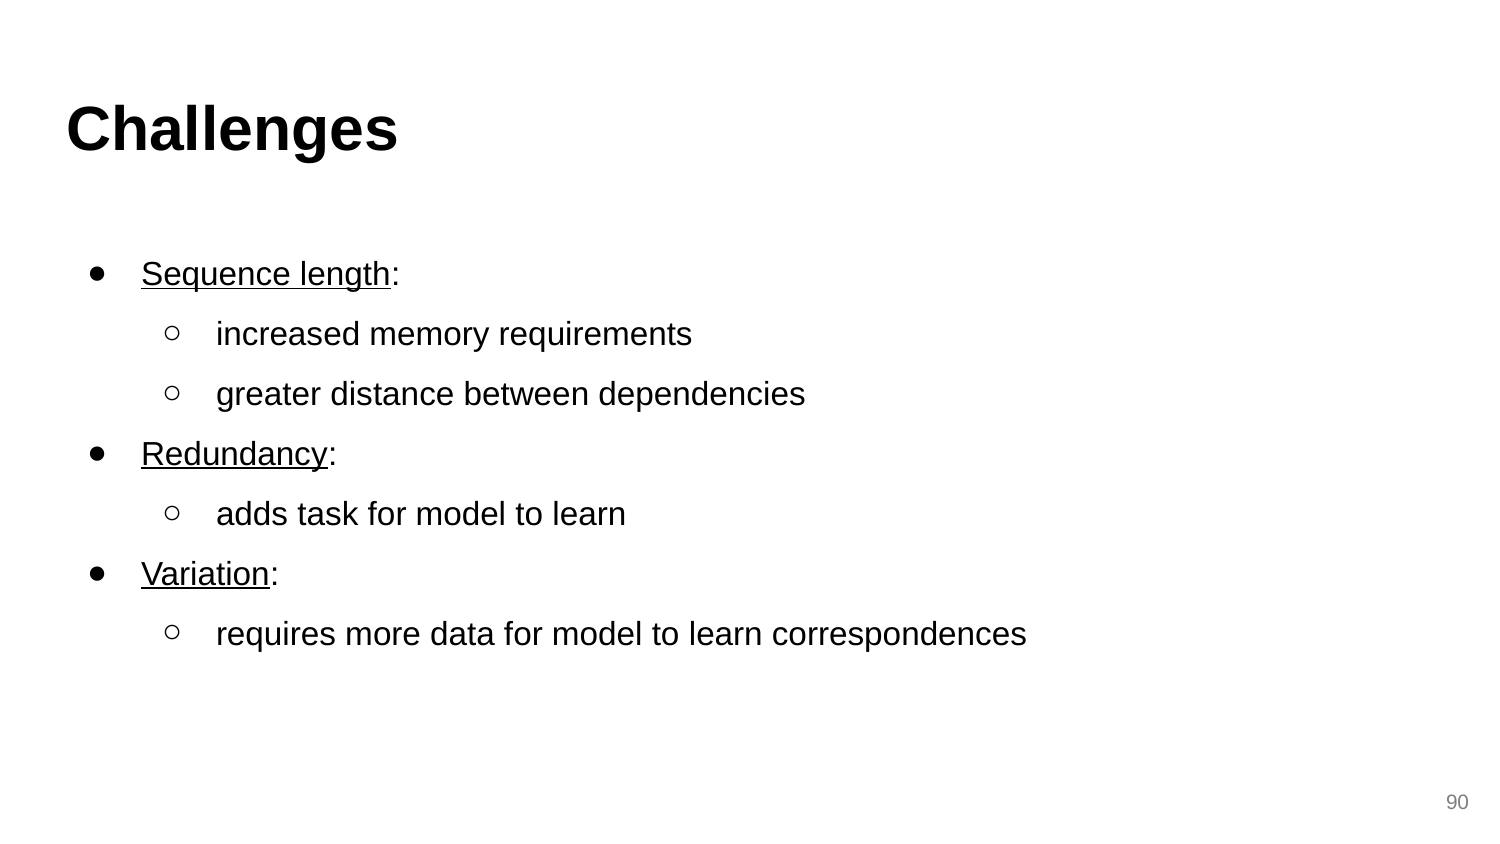

# Challenges
Sequence length:
increased memory requirements
greater distance between dependencies
Redundancy:
adds task for model to learn
Variation:
requires more data for model to learn correspondences
90